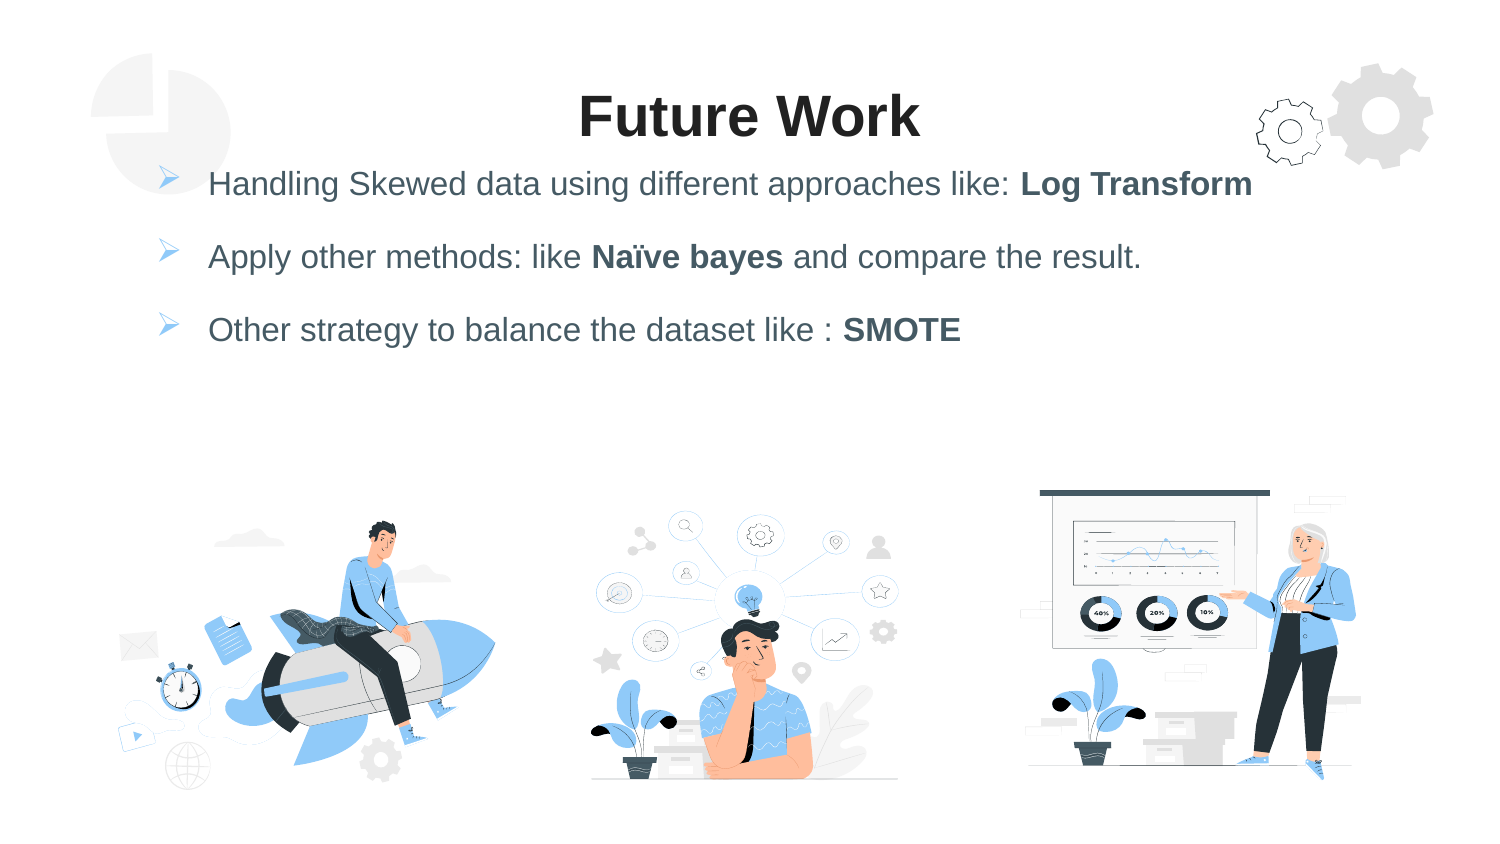

# Future Work
Handling Skewed data using different approaches like: Log Transform
Apply other methods: like Naïve bayes and compare the result.
Other strategy to balance the dataset like : SMOTE